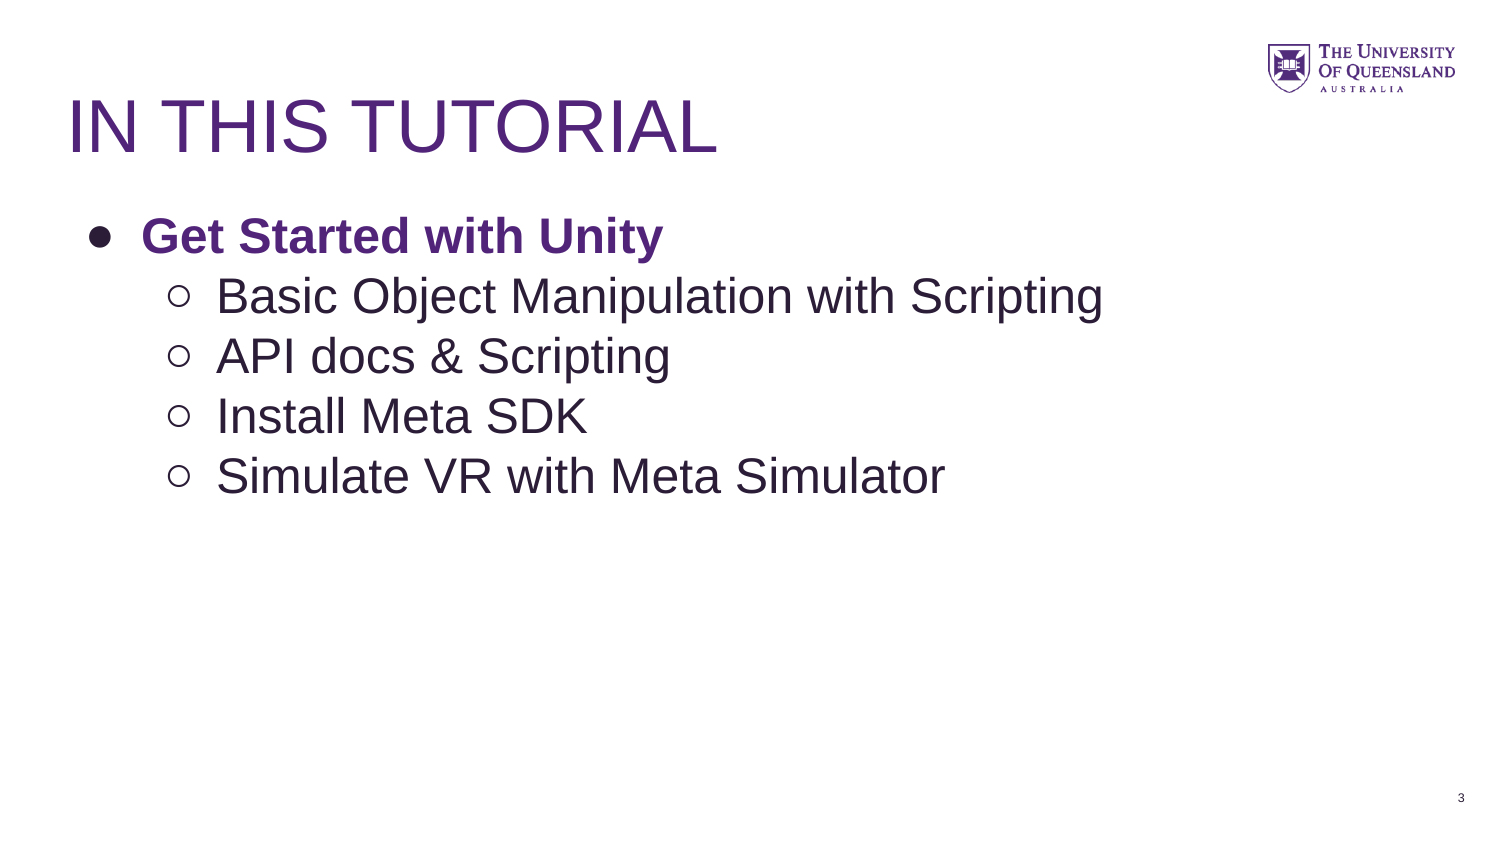

# IN THIS TUTORIAL
Get Started with Unity
Basic Object Manipulation with Scripting
API docs & Scripting
Install Meta SDK
Simulate VR with Meta Simulator

3